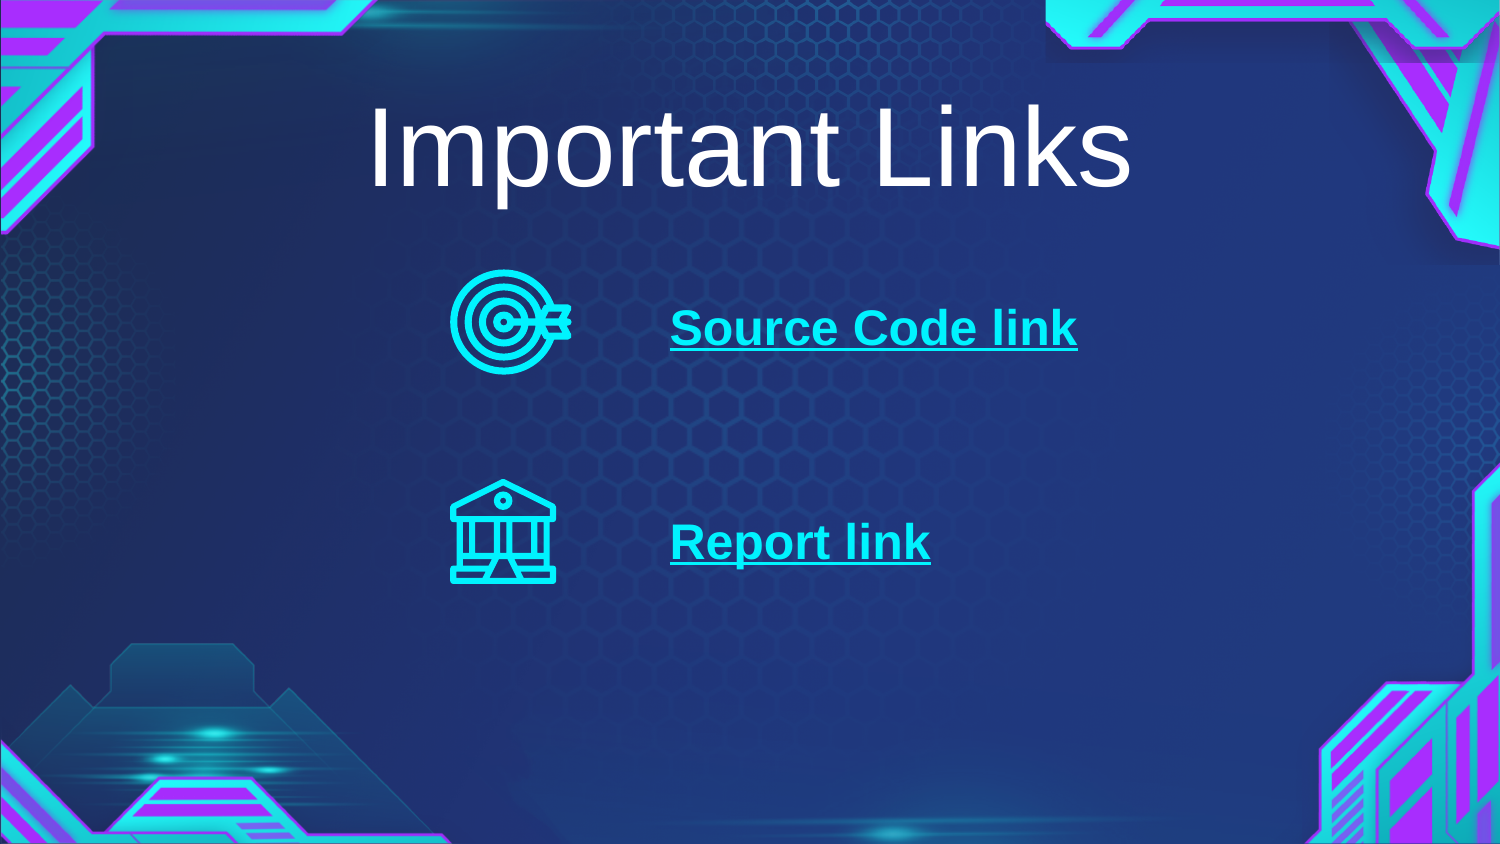

# Important Links

Source Code link

Report link